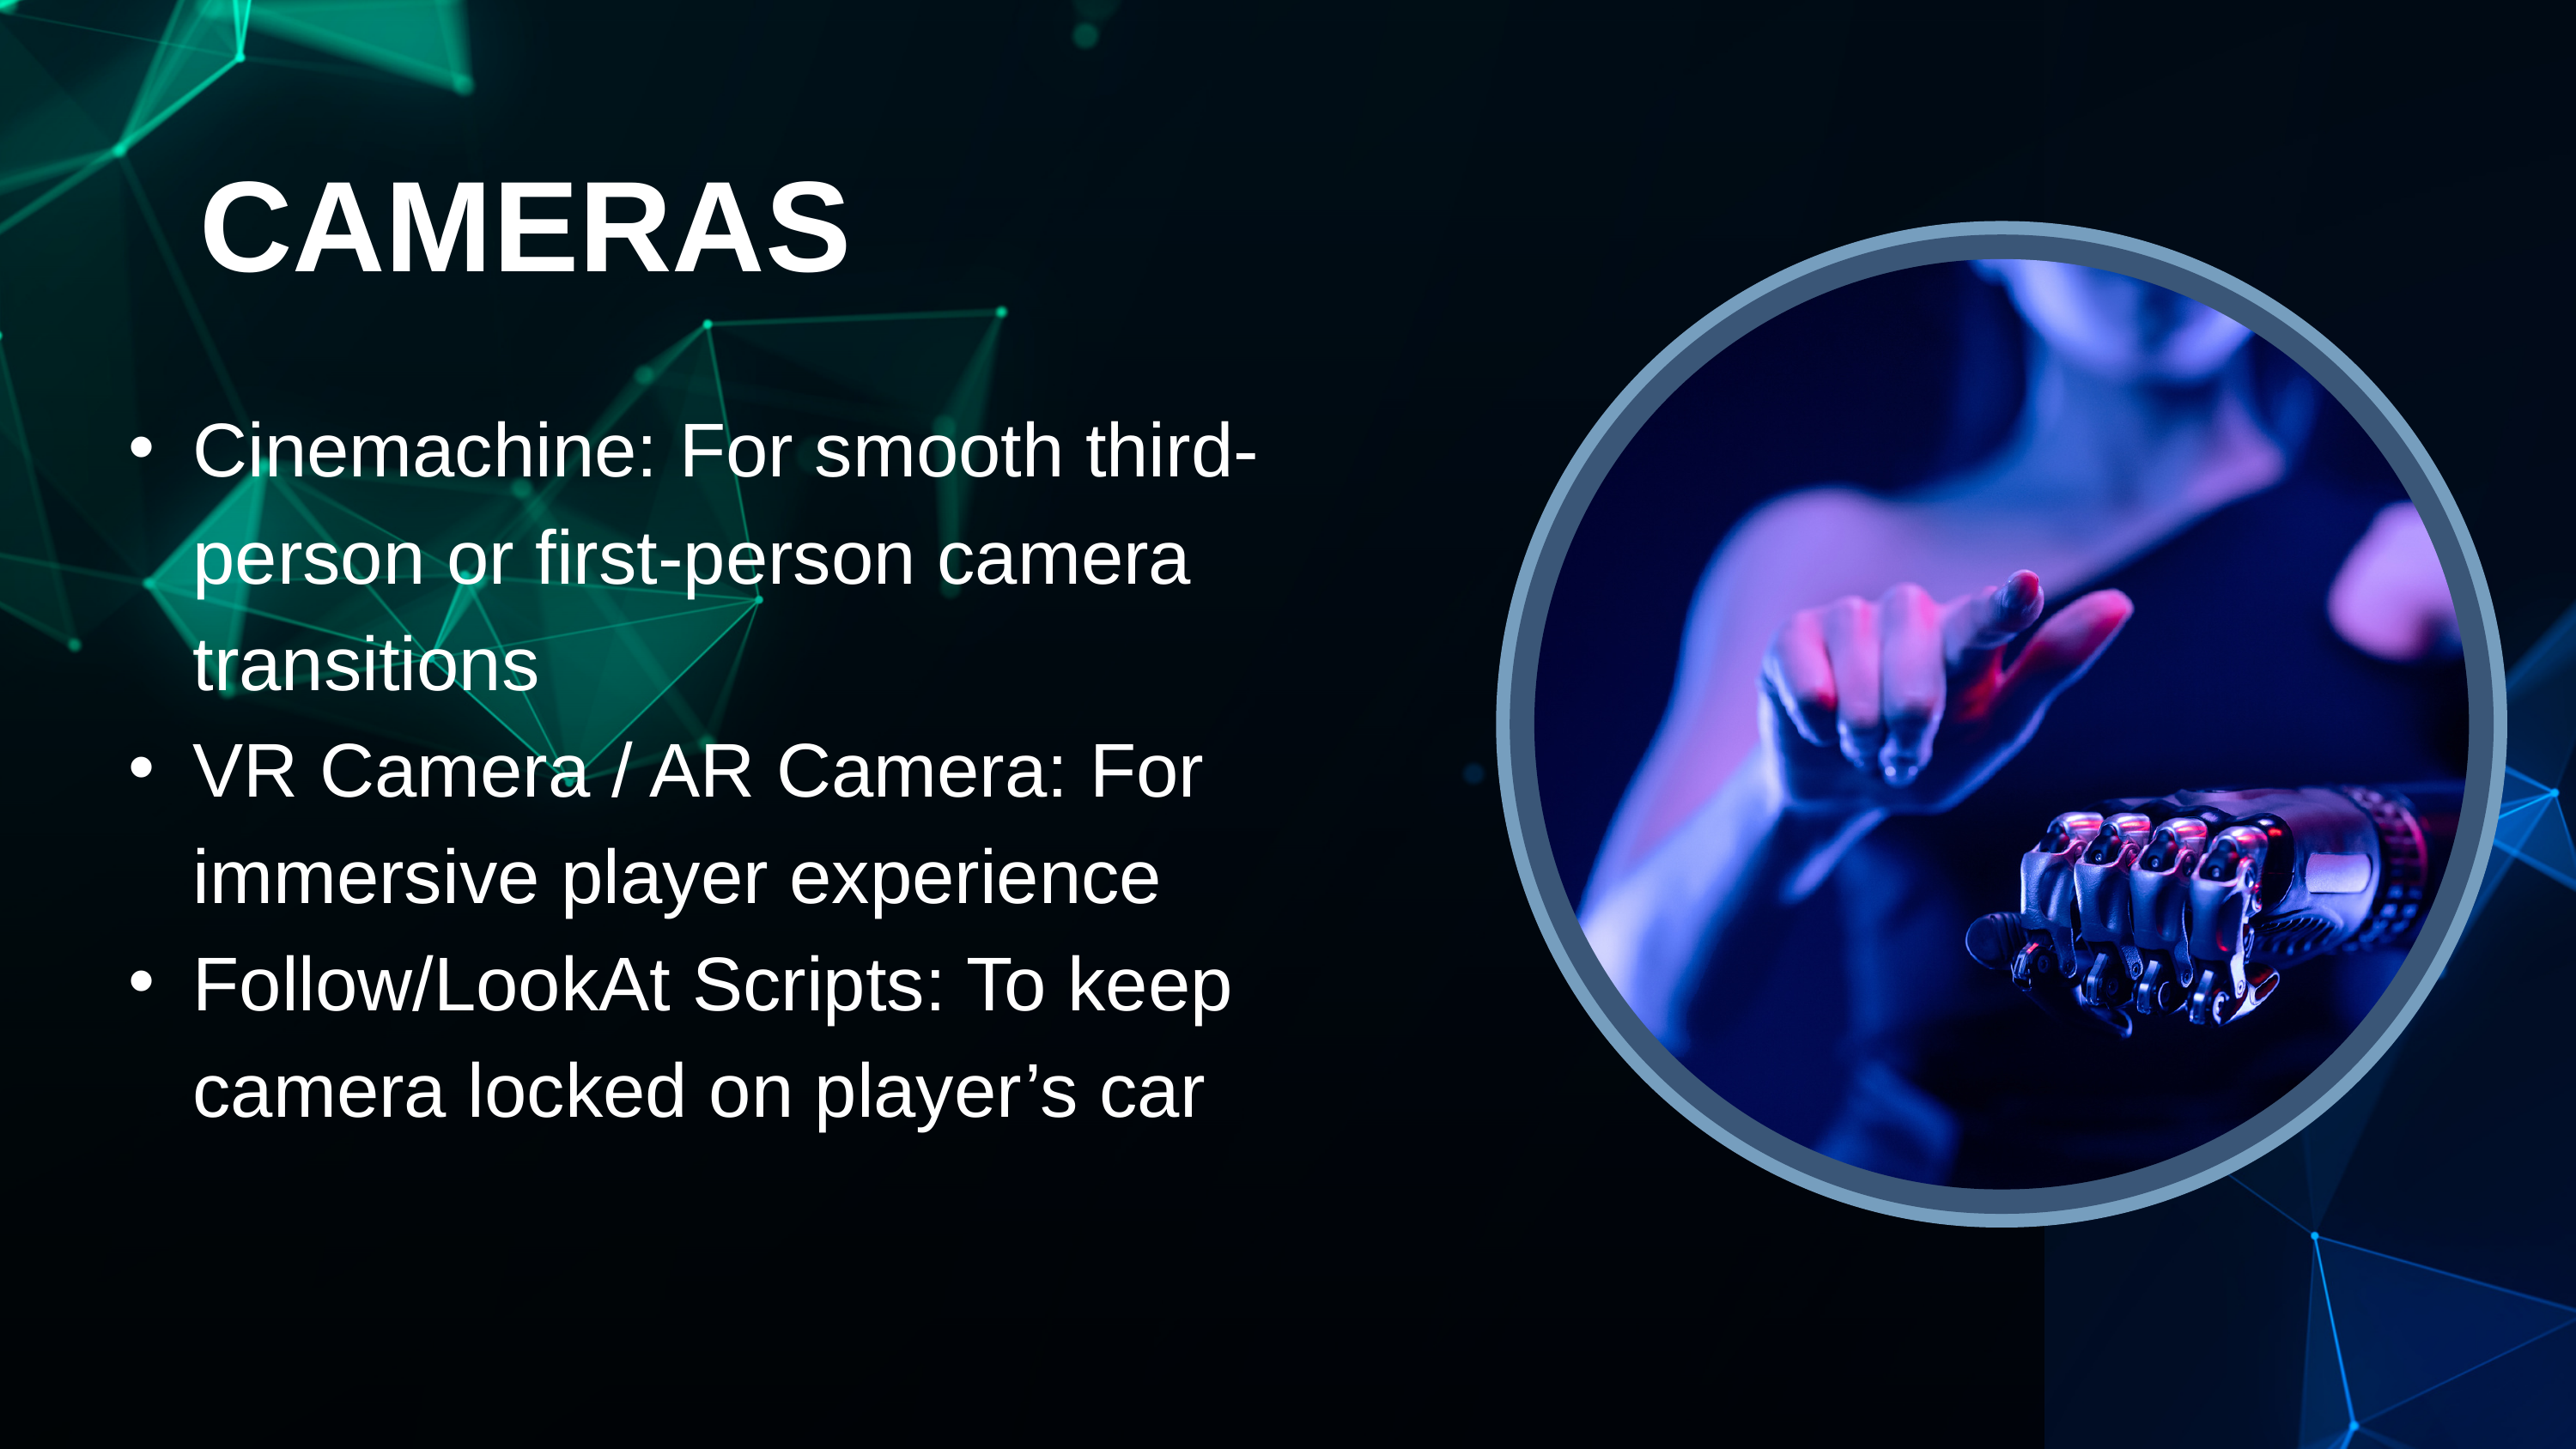

CAMERAS

Cinemachine: For smooth third-person or first-person camera transitions
VR Camera / AR Camera: For immersive player experience
Follow/LookAt Scripts: To keep camera locked on player’s car